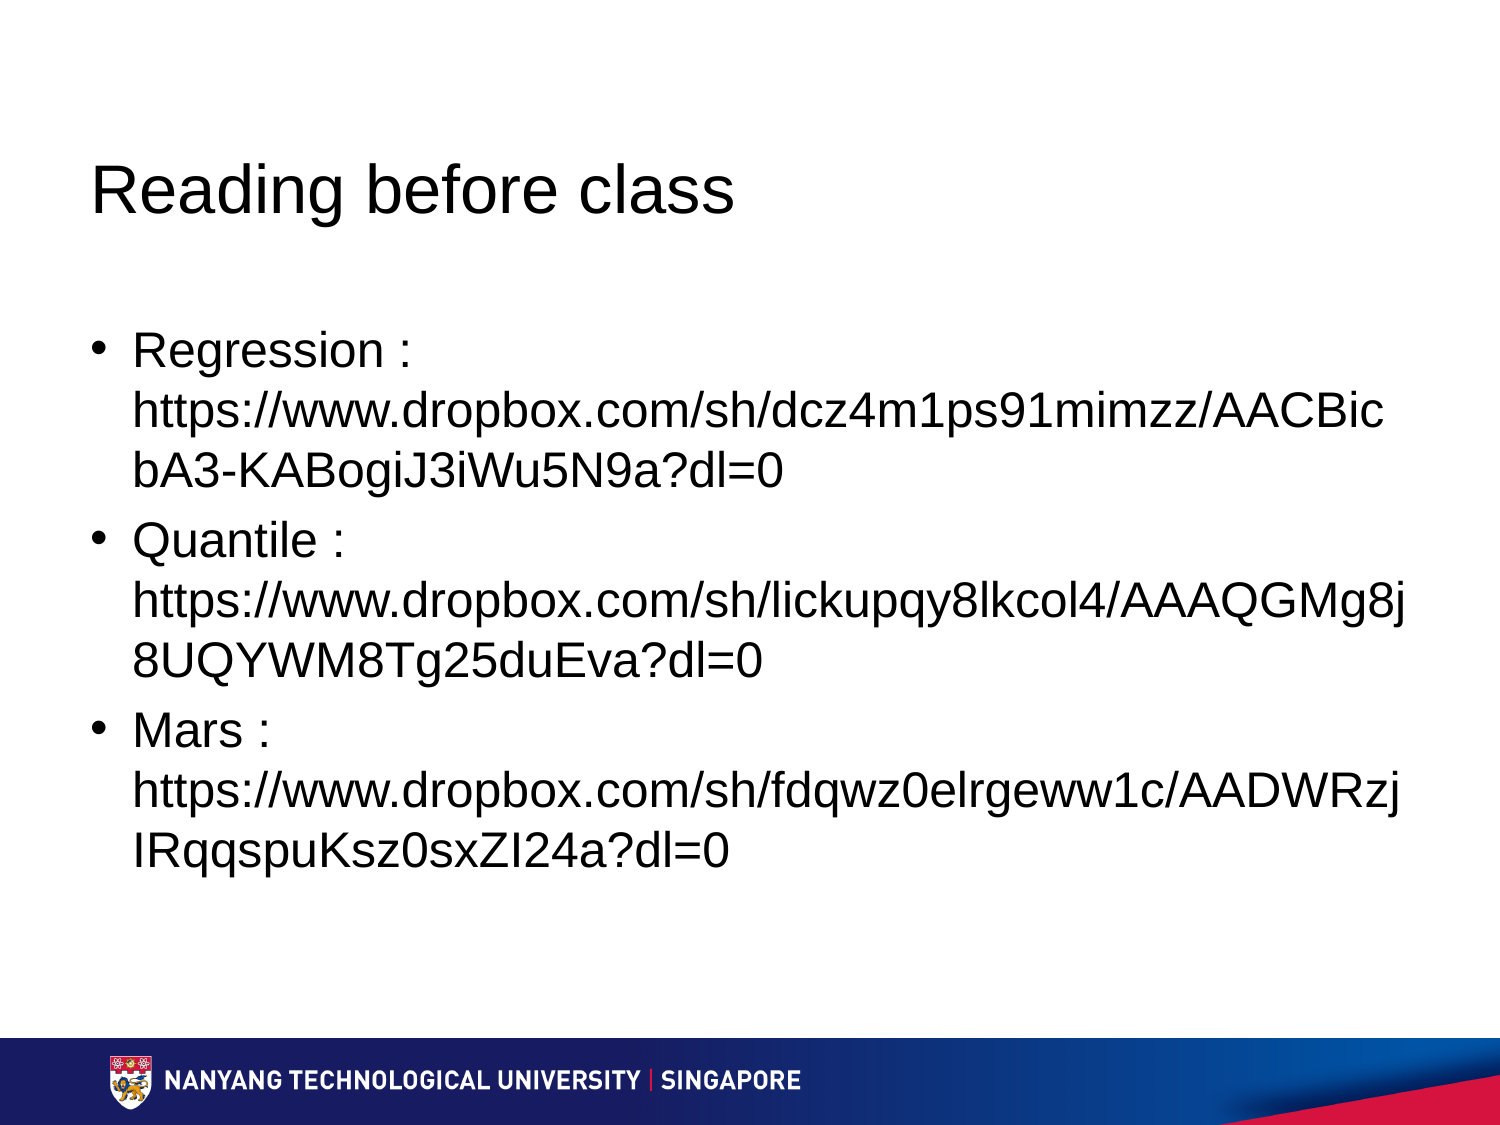

# Reading before class
Regression : https://www.dropbox.com/sh/dcz4m1ps91mimzz/AACBicbA3-KABogiJ3iWu5N9a?dl=0
Quantile : https://www.dropbox.com/sh/lickupqy8lkcol4/AAAQGMg8j8UQYWM8Tg25duEva?dl=0
Mars : https://www.dropbox.com/sh/fdqwz0elrgeww1c/AADWRzjIRqqspuKsz0sxZI24a?dl=0